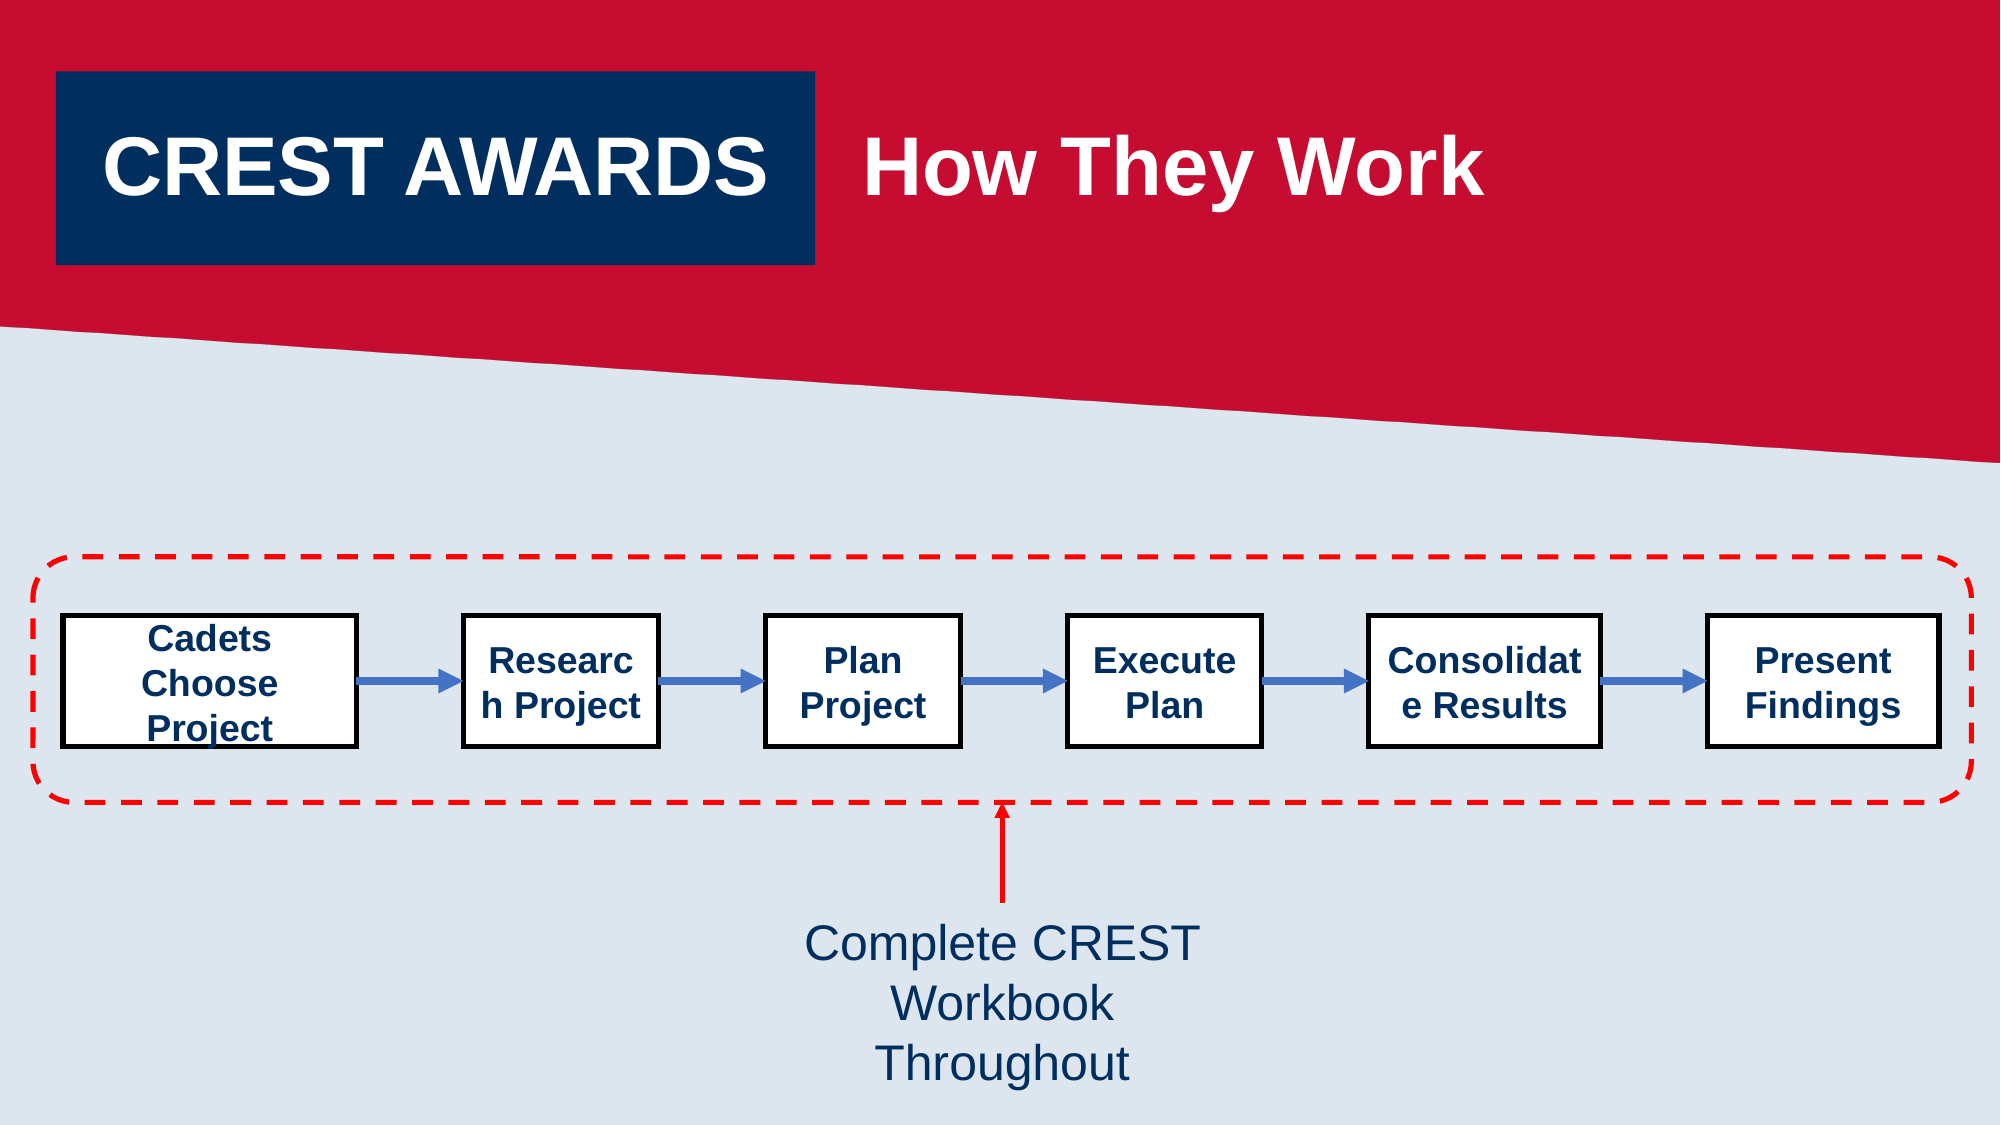

CREST AWARDS
How They Work

Cadets Choose Project
Research Project
Plan Project
Execute Plan
Consolidate Results
Present Findings
Complete CREST Workbook Throughout